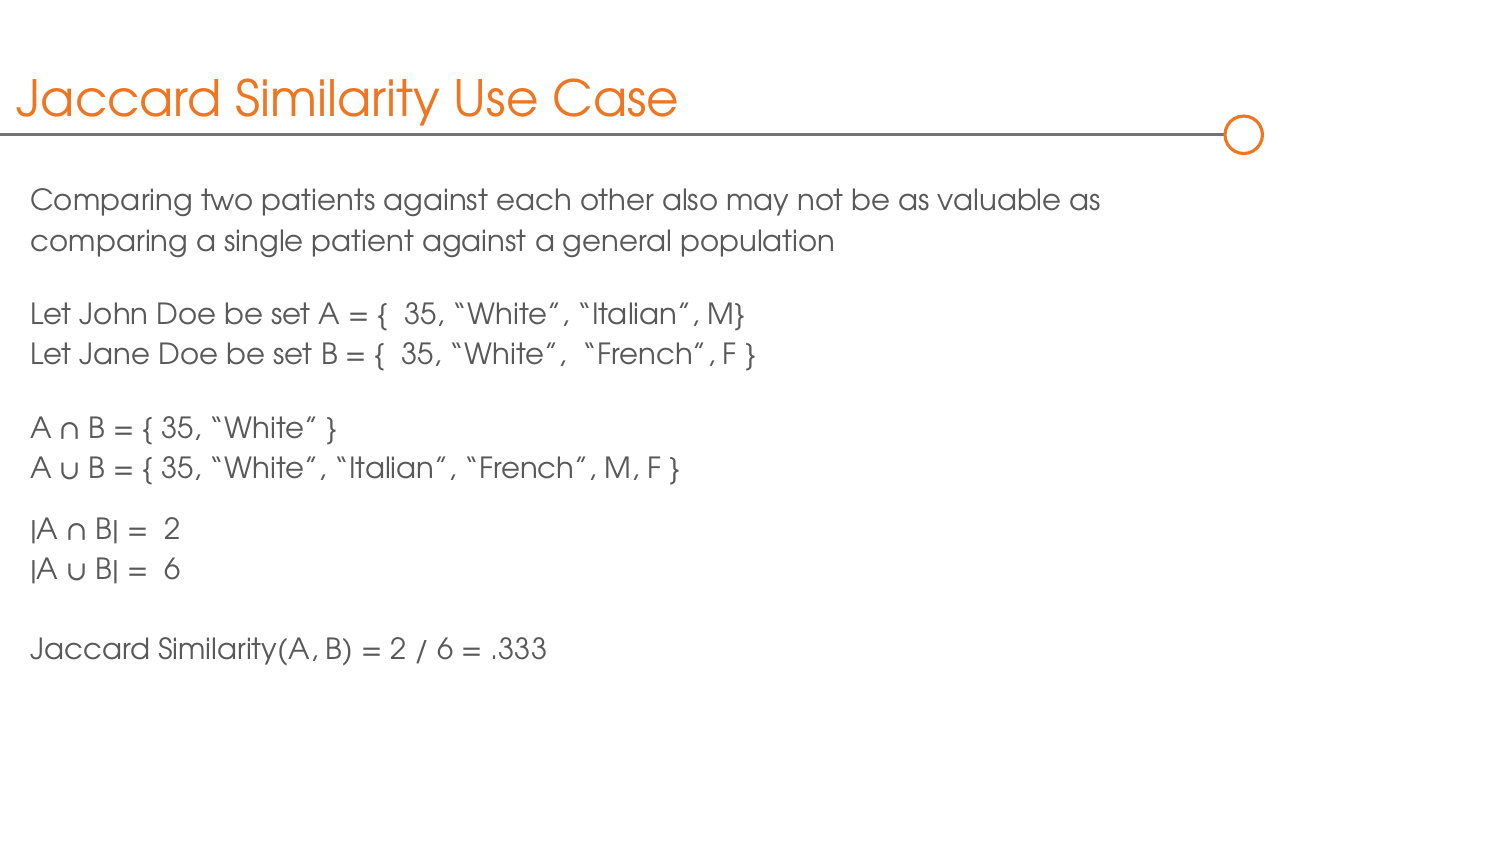

Jaccard Similarity Use Case
Comparing two patients against each other also may not be as valuable as comparing a single patient against a general population
Let John Doe be set A = {  35, “White”, “Italian”, M}
Let Jane Doe be set B = {  35, “White”,  “French”, F }
A ∩ B = { 35, “White” }
A ∪ B = { 35, “White”, “Italian”, “French”, M, F }
|A ∩ B| =  2
|A ∪ B| =  6

Jaccard Similarity(A, B) = 2 / 6 = .333